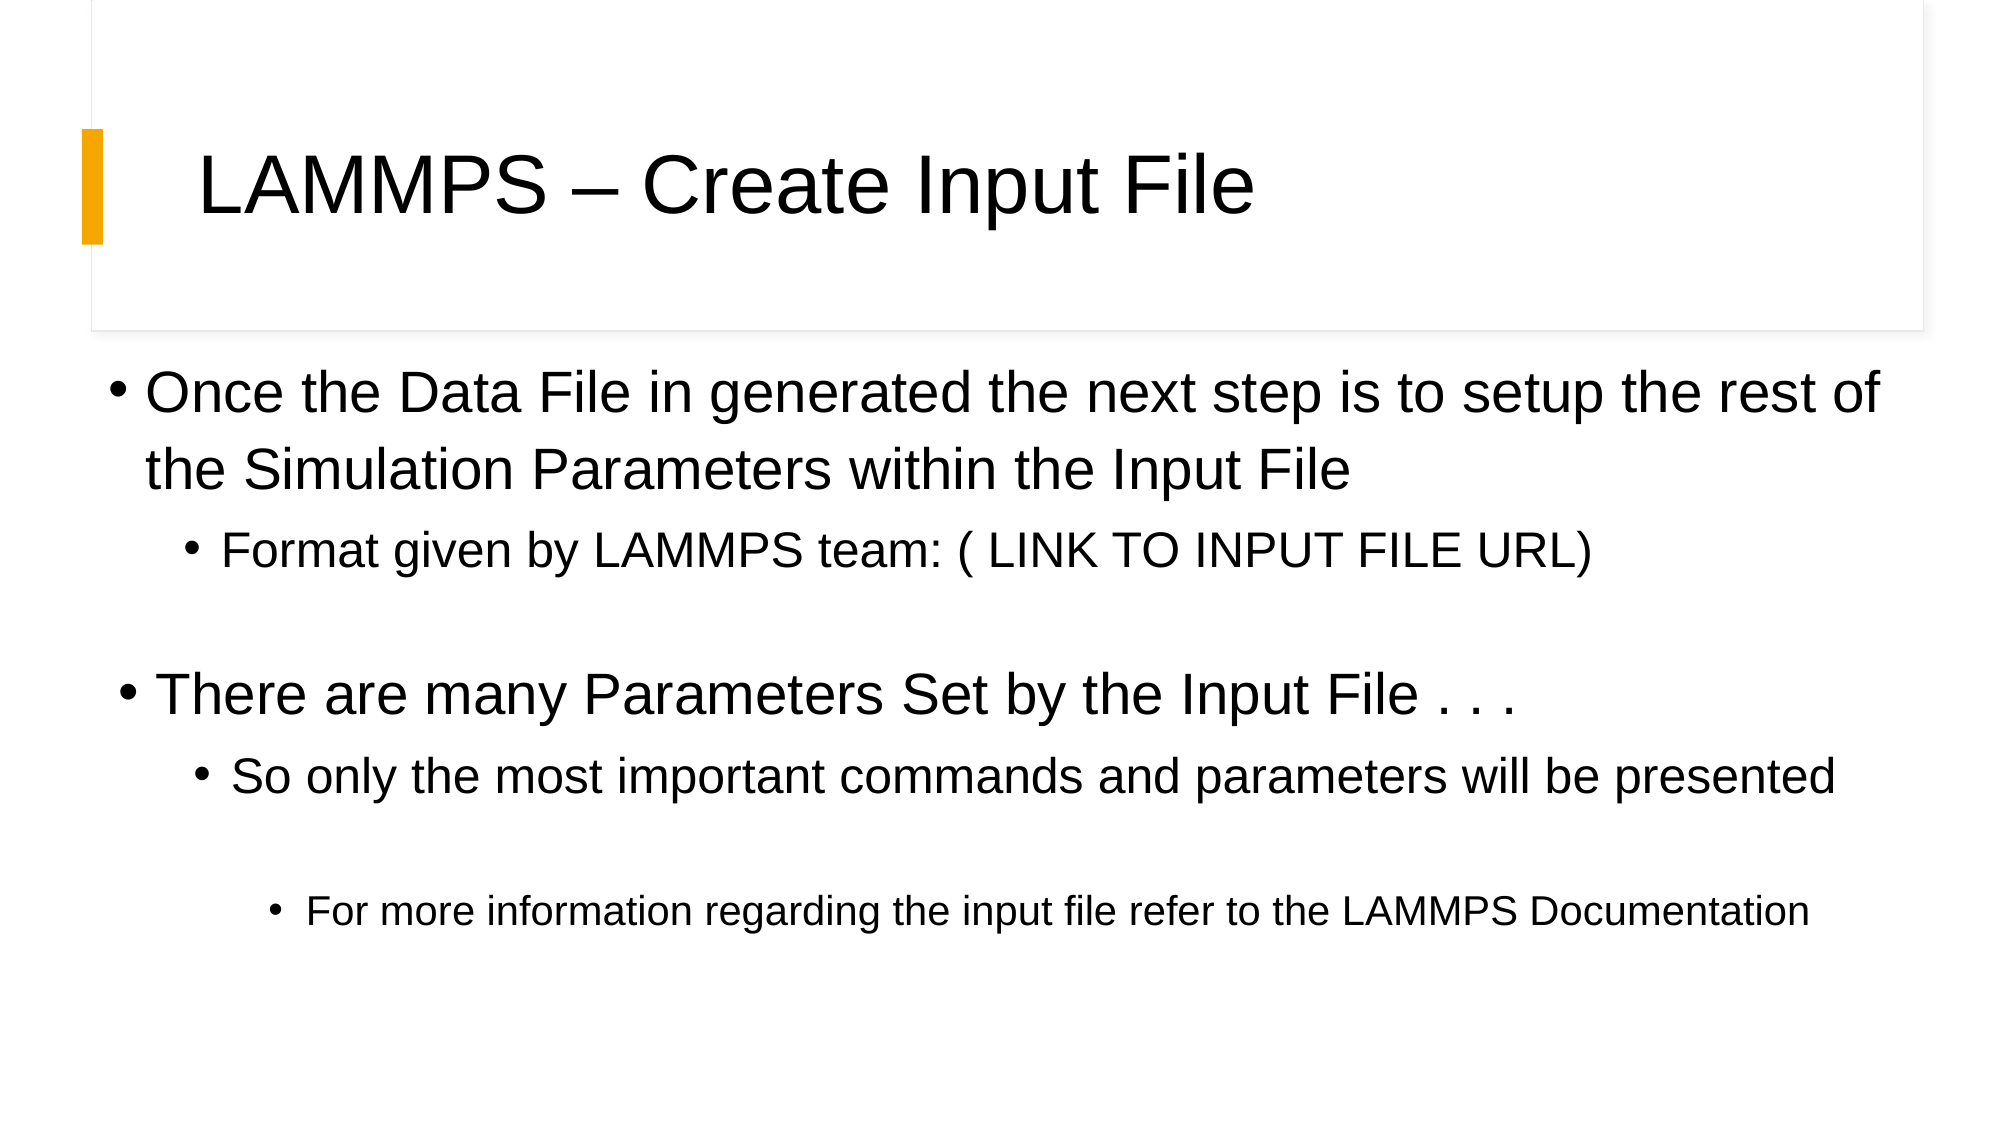

# LAMMPS – Create Input File
Once the Data File in generated the next step is to setup the rest of the Simulation Parameters within the Input File
Format given by LAMMPS team: ( LINK TO INPUT FILE URL)

There are many Parameters Set by the Input File . . .
So only the most important commands and parameters will be presented

For more information regarding the input file refer to the LAMMPS Documentation